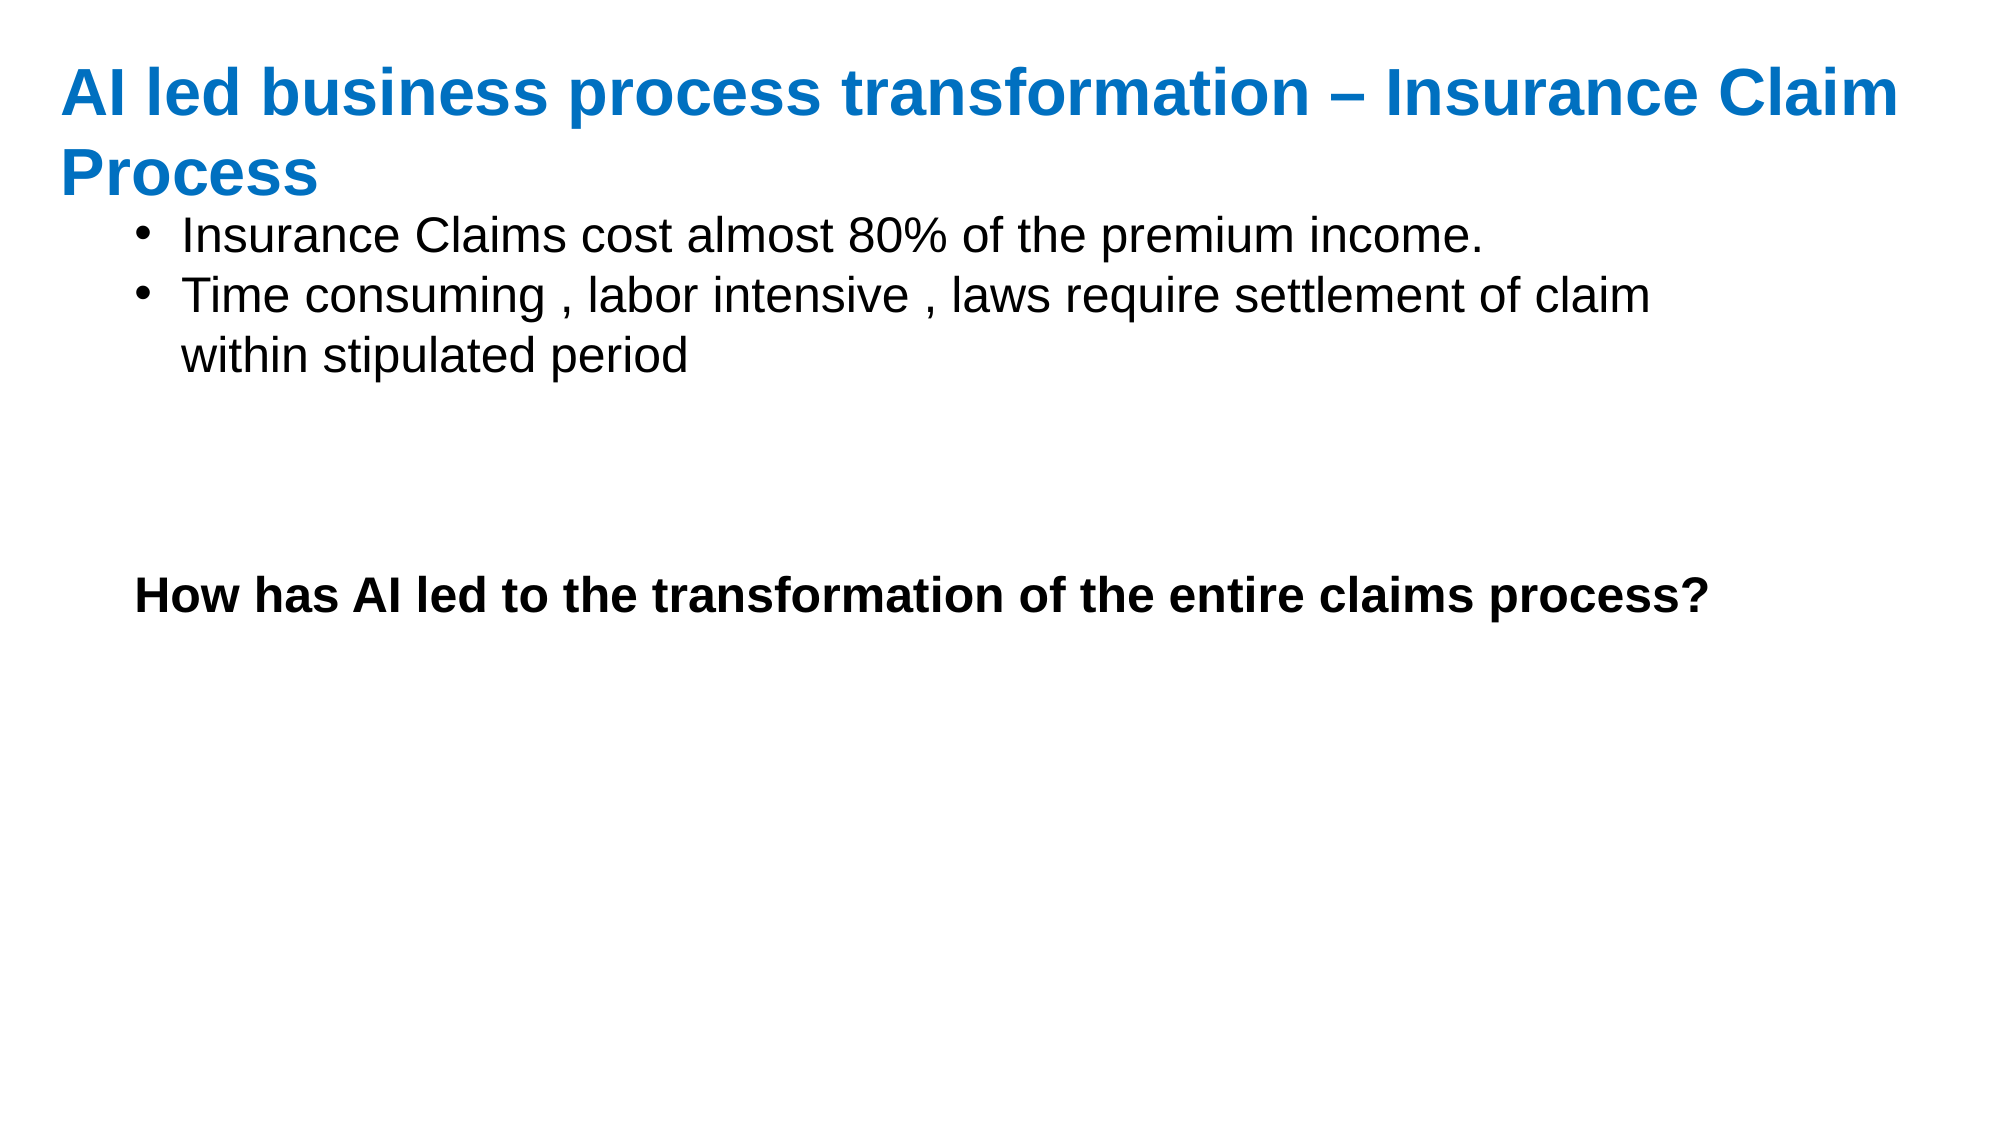

AI led business process transformation – Insurance Claim Process
Insurance Claims cost almost 80% of the premium income.
Time consuming , labor intensive , laws require settlement of claim within stipulated period

How has AI led to the transformation of the entire claims process?